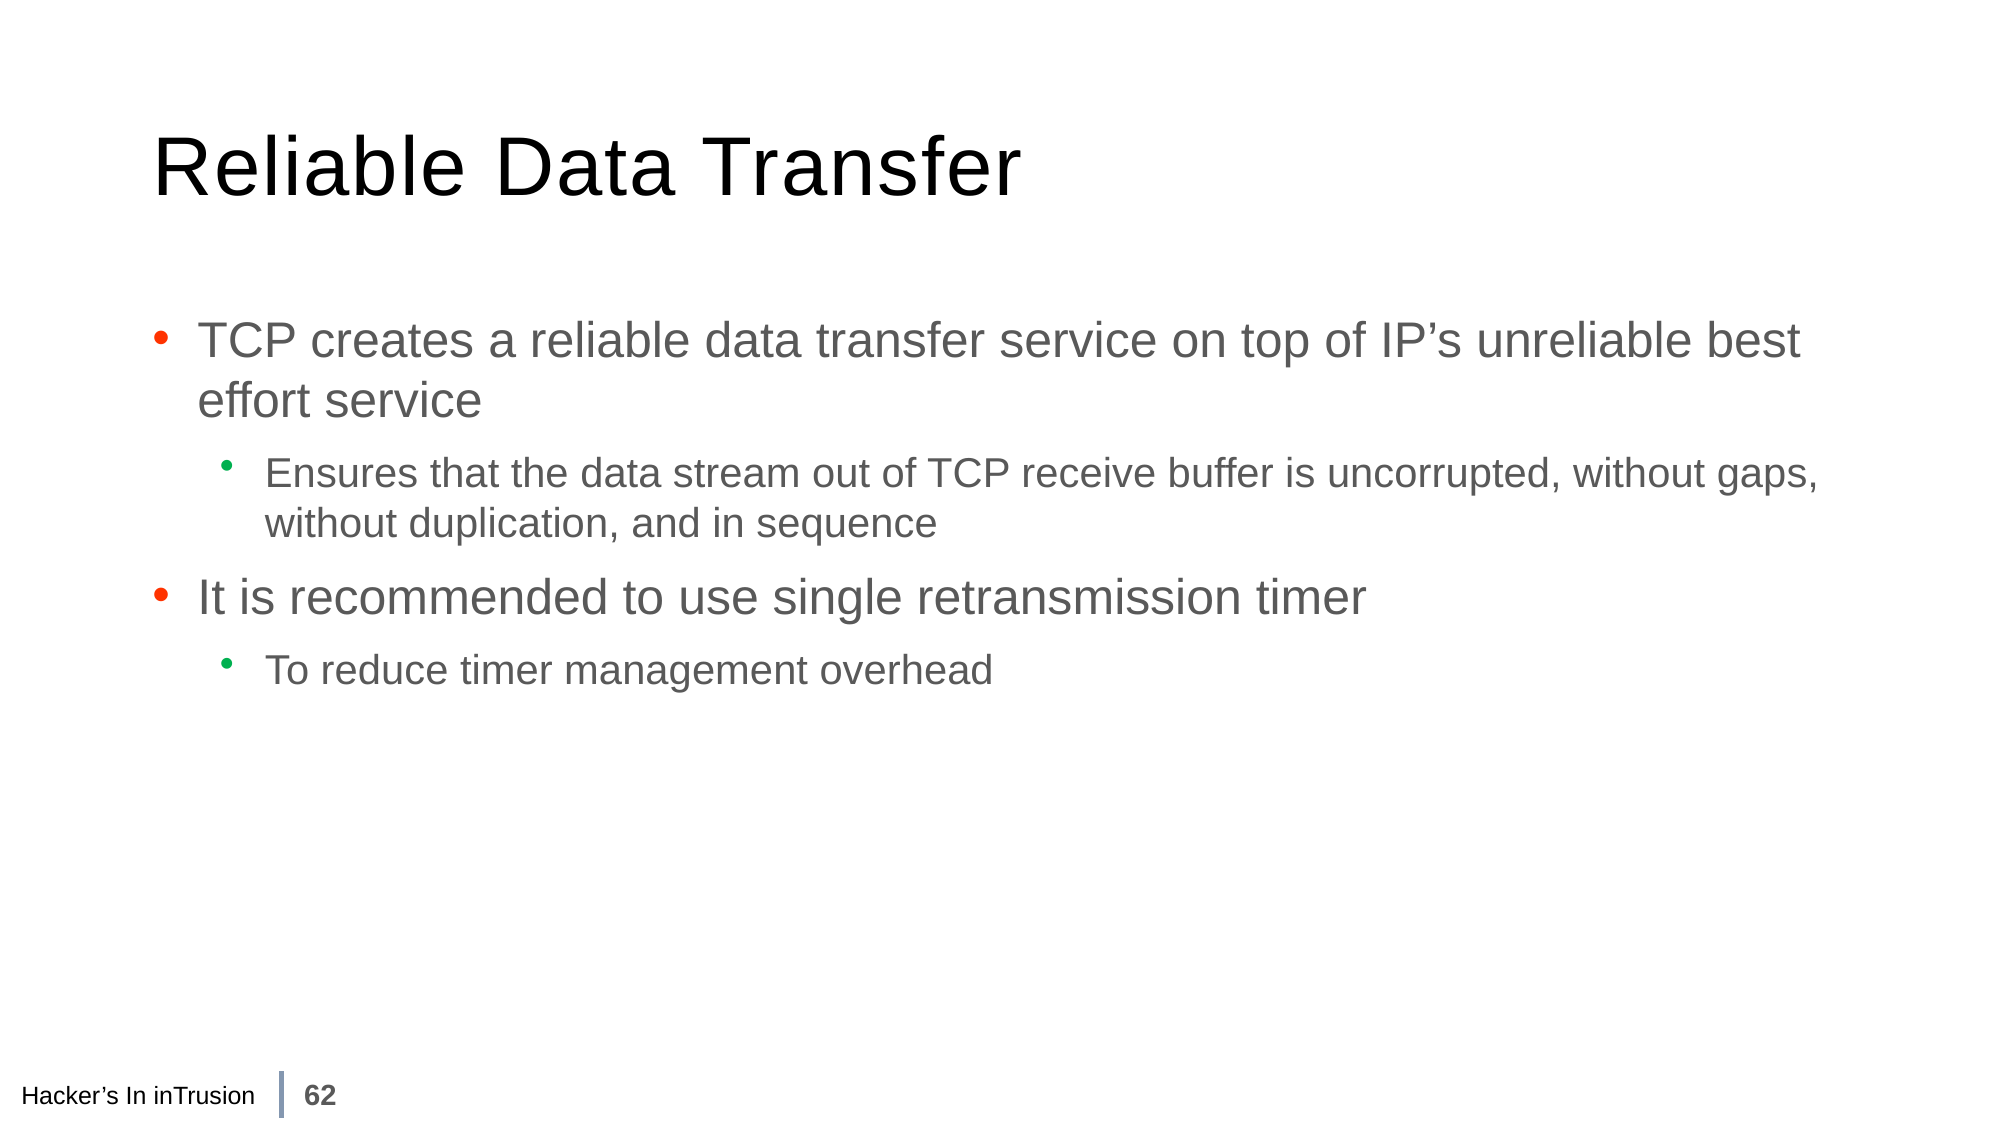

# Reliable Data Transfer
TCP creates a reliable data transfer service on top of IP’s unreliable best effort service
Ensures that the data stream out of TCP receive buffer is uncorrupted, without gaps, without duplication, and in sequence
It is recommended to use single retransmission timer
To reduce timer management overhead